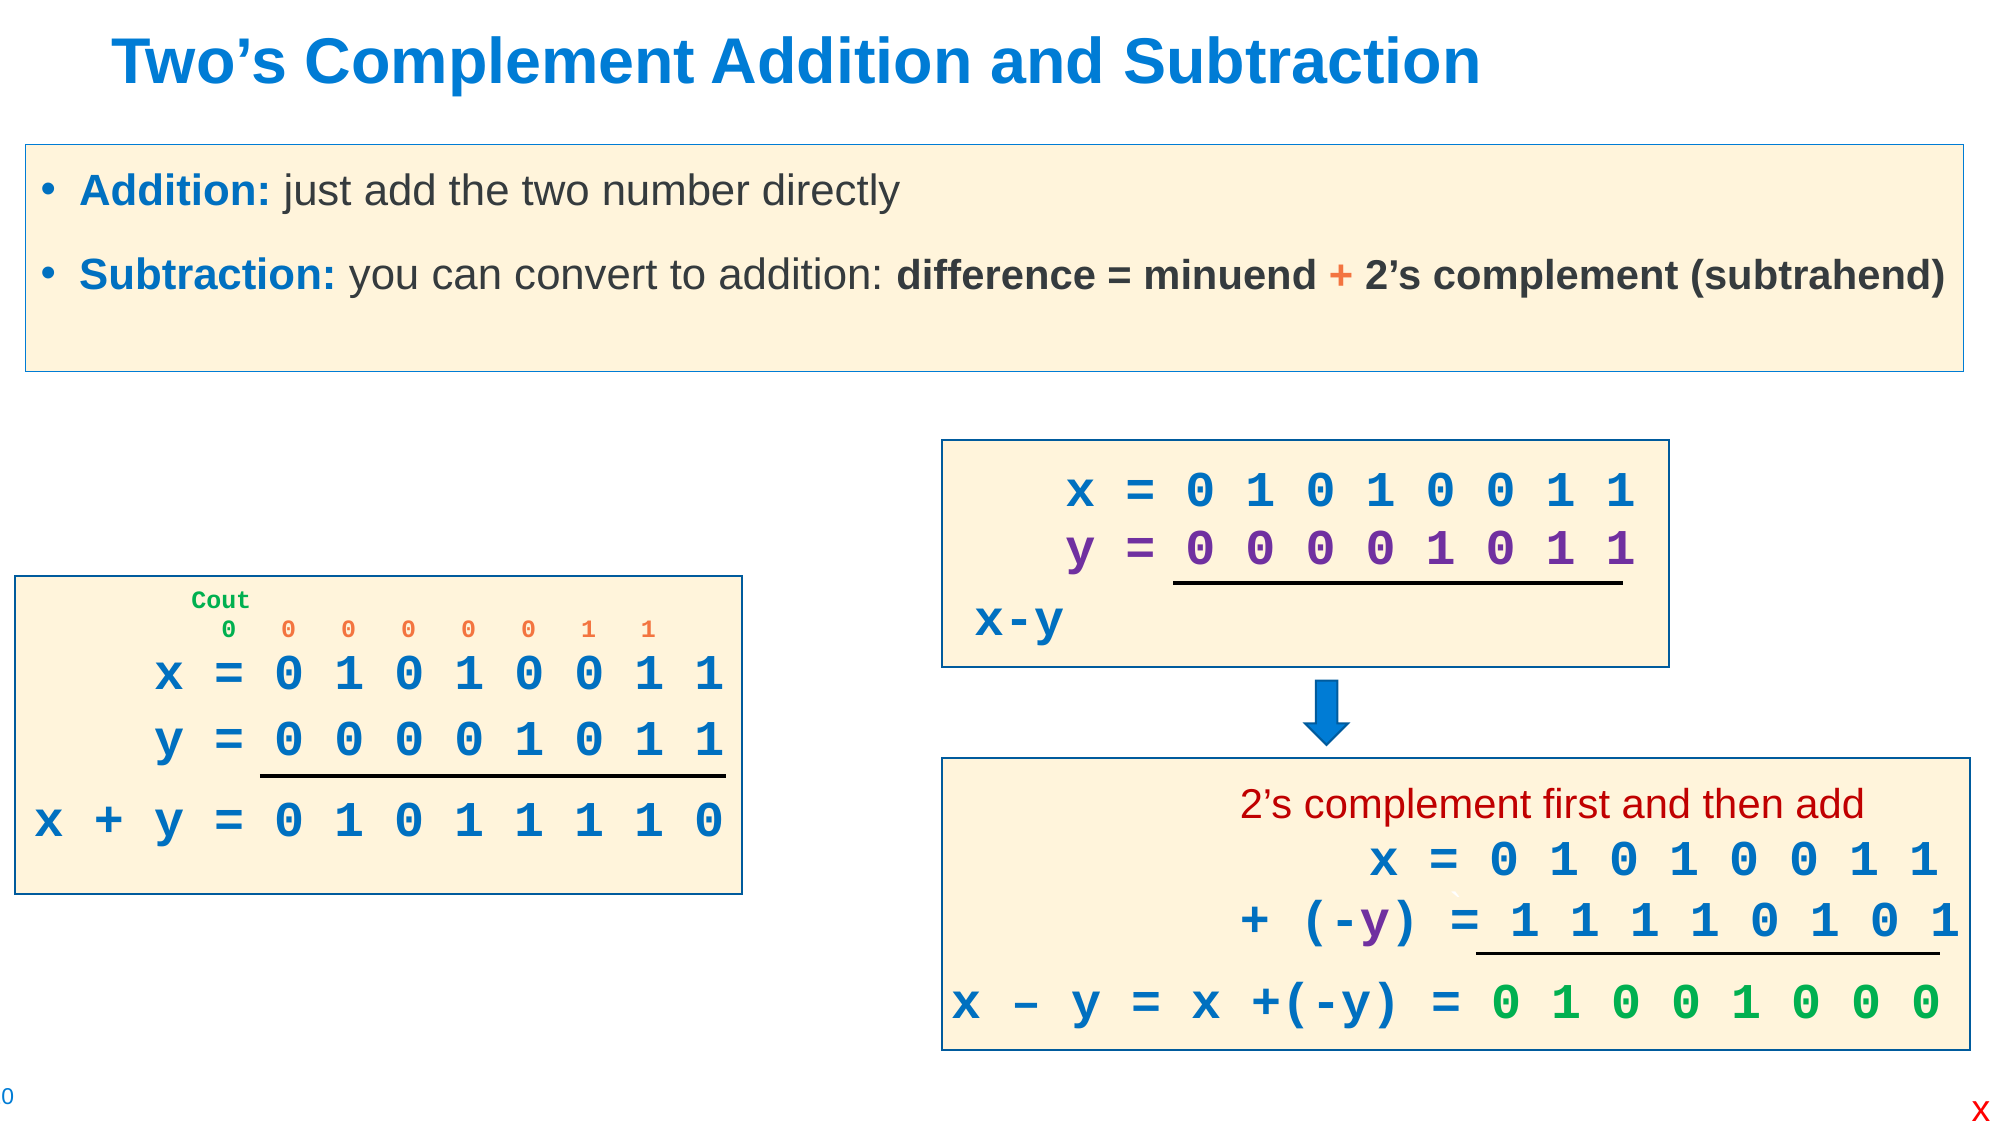

# Two’s Complement Addition and Subtraction
Addition: just add the two number directly
Subtraction: you can convert to addition: difference = minuend + 2’s complement (subtrahend)

x = 0 1 0 1 0 0 1 1
y = 0 0 0 0 1 0 1 1

Cout
  0   0   0   0   0   0   1   1
x-y
x = 0 1 0 1 0 0 1 1

y = 0 0 0 0 1 0 1 1
`
2’s complement first and then add

+ (-y) = 1 1 1 1 0 1 0 1
x + y = 0 1 0 1 1 1 1 0
x = 0 1 0 1 0 0 1 1
x – y = x +(-y) = 0 1 0 0 1 0 0 0
x